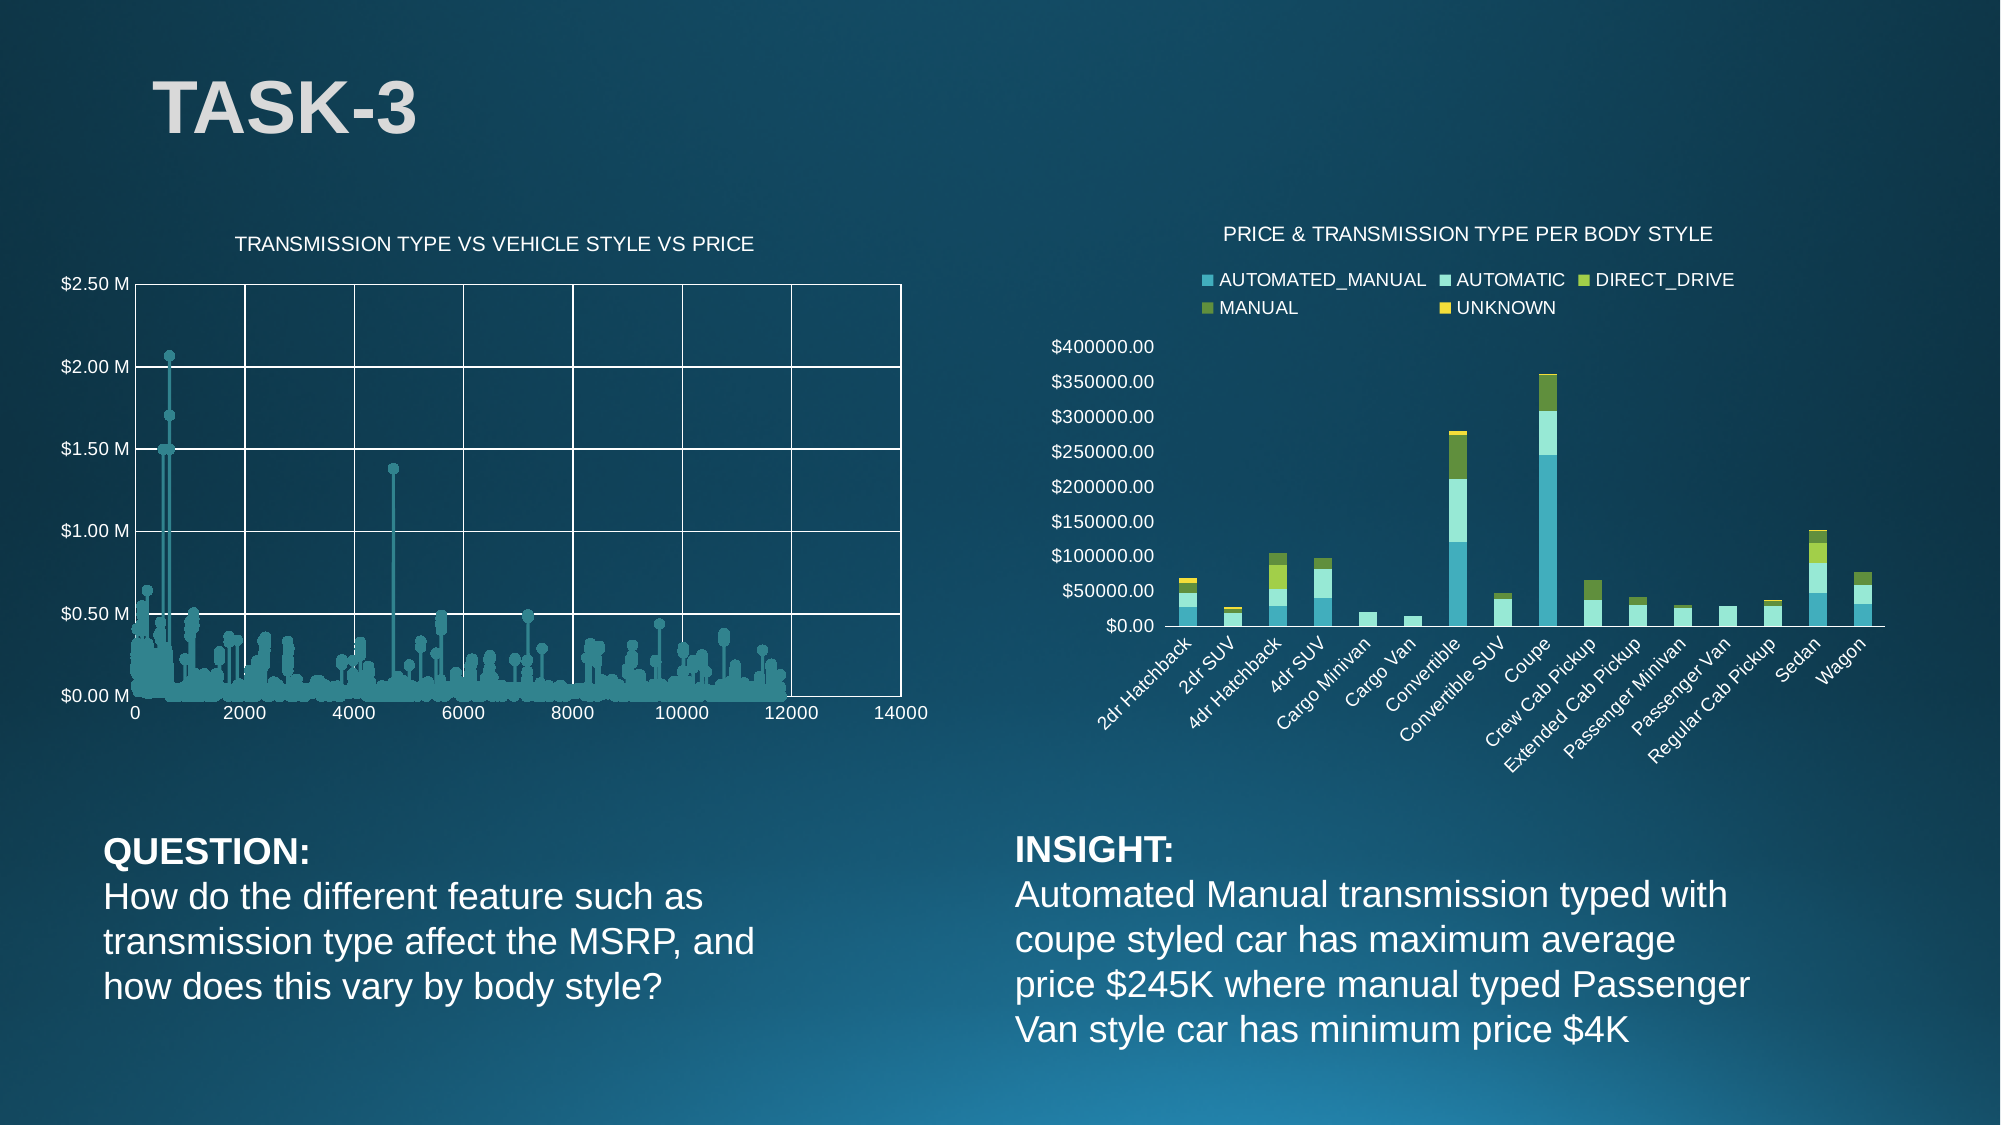

# TASK-3

### Chart: PRICE & TRANSMISSION TYPE PER BODY STYLE

| Category | AUTOMATED_MANUAL | AUTOMATIC | DIRECT_DRIVE | MANUAL | UNKNOWN |
|---|---|---|---|---|---|
| 2dr Hatchback | 27180.964912280702 | 20926.464 | None | 13353.658307210031 | 7361.5 |
| 2dr SUV | None | 18615.204545454544 | None | 6303.811111111111 | 2371.0 |
| 4dr Hatchback | 29249.074074074073 | 23833.678977272728 | 34511.92307692308 | 17594.41312741313 | None |
| 4dr SUV | 40451.153846153844 | 41555.18824531516 | None | 15426.462264150943 | None |
| Cargo Minivan | None | 20910.85714285714 | None | None | None |
| Cargo Van | None | 15280.22105263158 | None | None | None |
| Convertible | 121256.64444444445 | 90637.38690476191 | None | 62357.75625 | 5783.5 |
| Convertible SUV | None | 38925.5 | None | 9233.142857142857 | None |
| Coupe | 245588.35714285713 | 63852.00808080808 | None | 51070.479717813054 | 2000.0 |
| Crew Cab Pickup | None | 37744.07153965785 | None | 28360.526315789473 | None |
| Extended Cab Pickup | None | 30637.349726775956 | None | 10884.194552529183 | None |
| Passenger Minivan | None | 26391.997481108312 | None | 4405.333333333333 | None |
| Passenger Van | None | 29015.203125 | None | None | None |
| Regular Cab Pickup | None | 28536.82389937107 | None | 7557.7733333333335 | 2000.0 |
| Sedan | 47498.70813397129 | 43794.386648745516 | 27822.5 | 17119.23374340949 | 2000.0 |
| Wagon | 31985.277777777777 | 27613.19168591224 | None | 17844.139705882353 | None |

### Chart: TRANSMISSION TYPE VS VEHICLE STYLE VS PRICE

| Category | MSRP |
|---|---|
INSIGHT:
Automated Manual transmission typed with coupe styled car has maximum average price $245K where manual typed Passenger Van style car has minimum price $4K
QUESTION:
How do the different feature such as transmission type affect the MSRP, and how does this vary by body style?